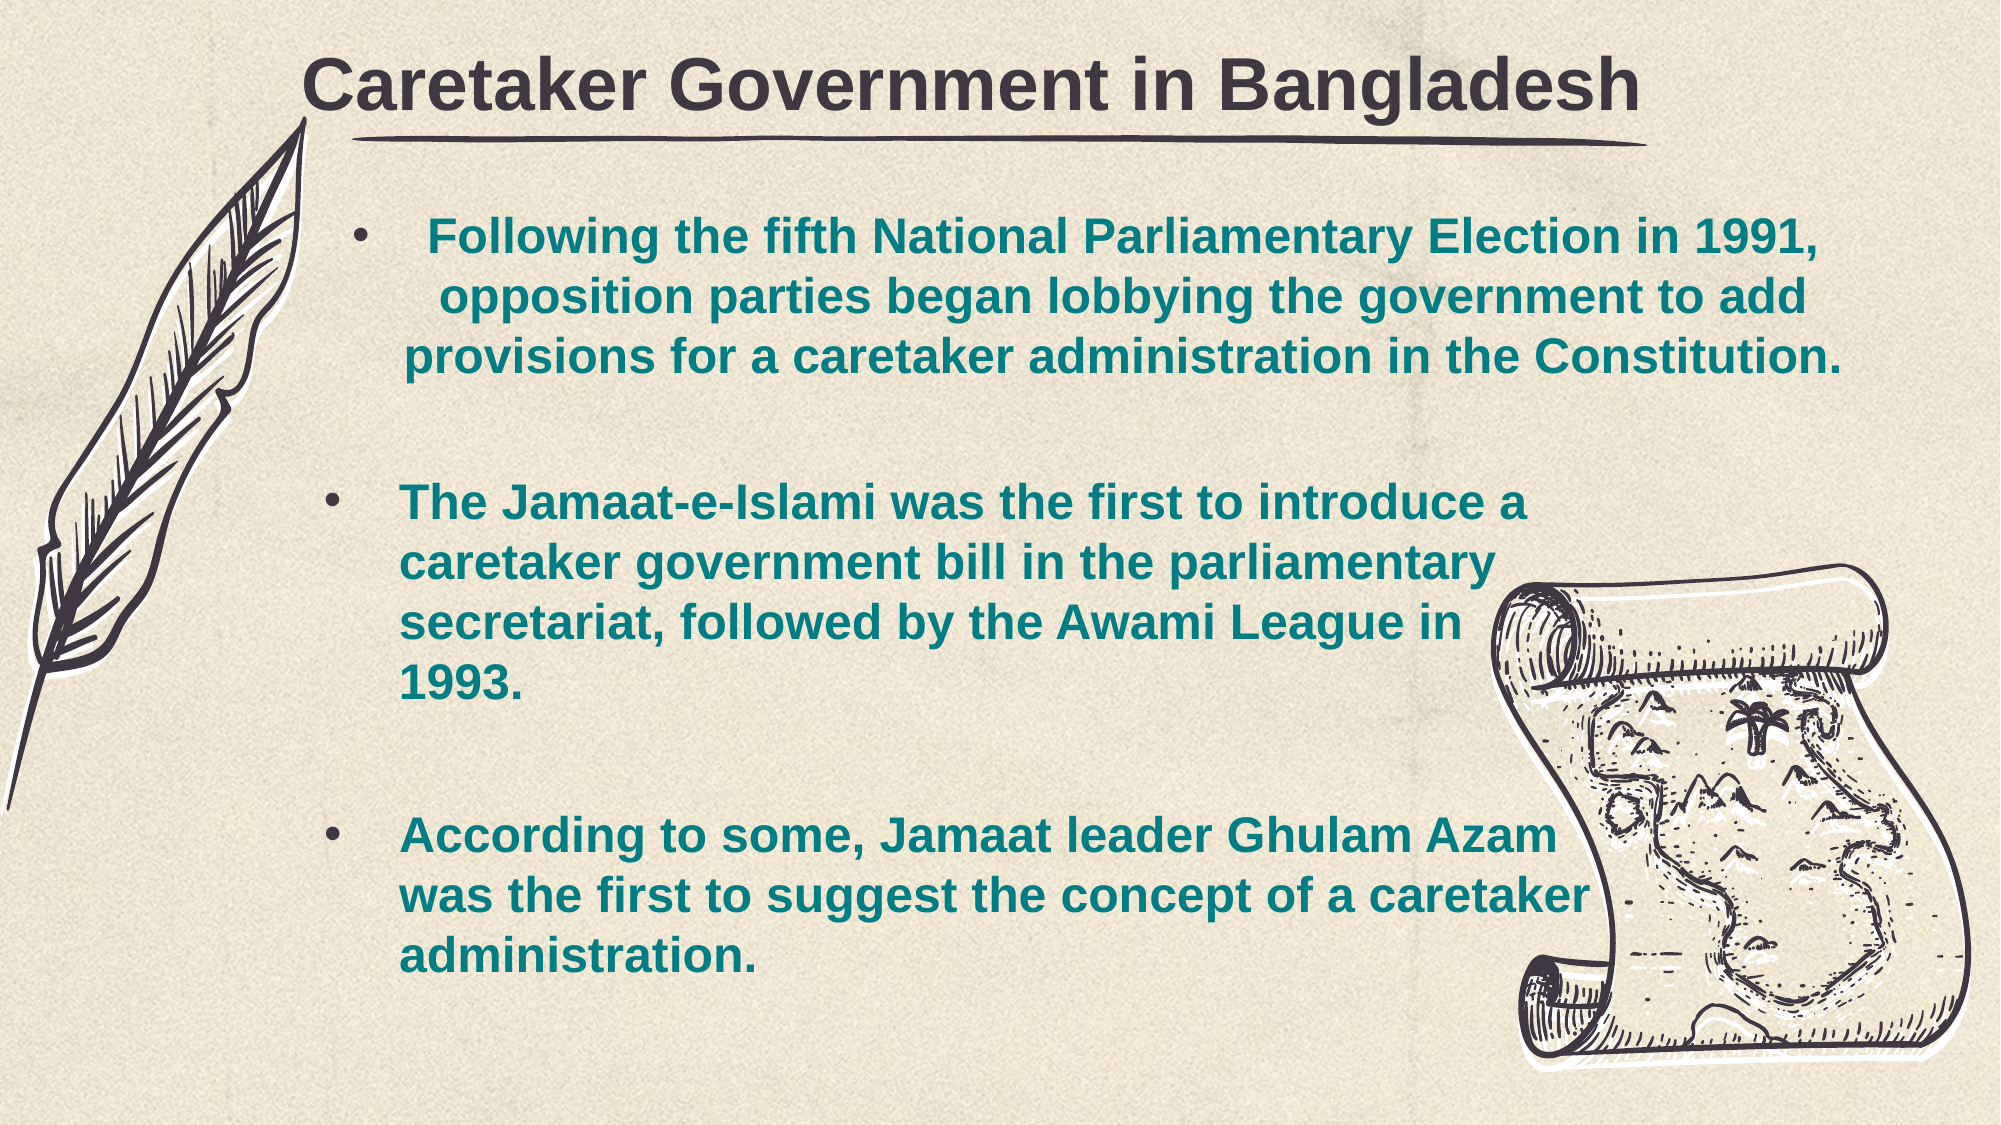

# Caretaker Government in Bangladesh

Following the fifth National Parliamentary Election in 1991, opposition parties began lobbying the government to add provisions for a caretaker administration in the Constitution.
The Jamaat-e-Islami was the first to introduce a caretaker government bill in the parliamentary secretariat, followed by the Awami League in 1993.

According to some, Jamaat leader Ghulam Azam was the first to suggest the concept of a caretaker administration.